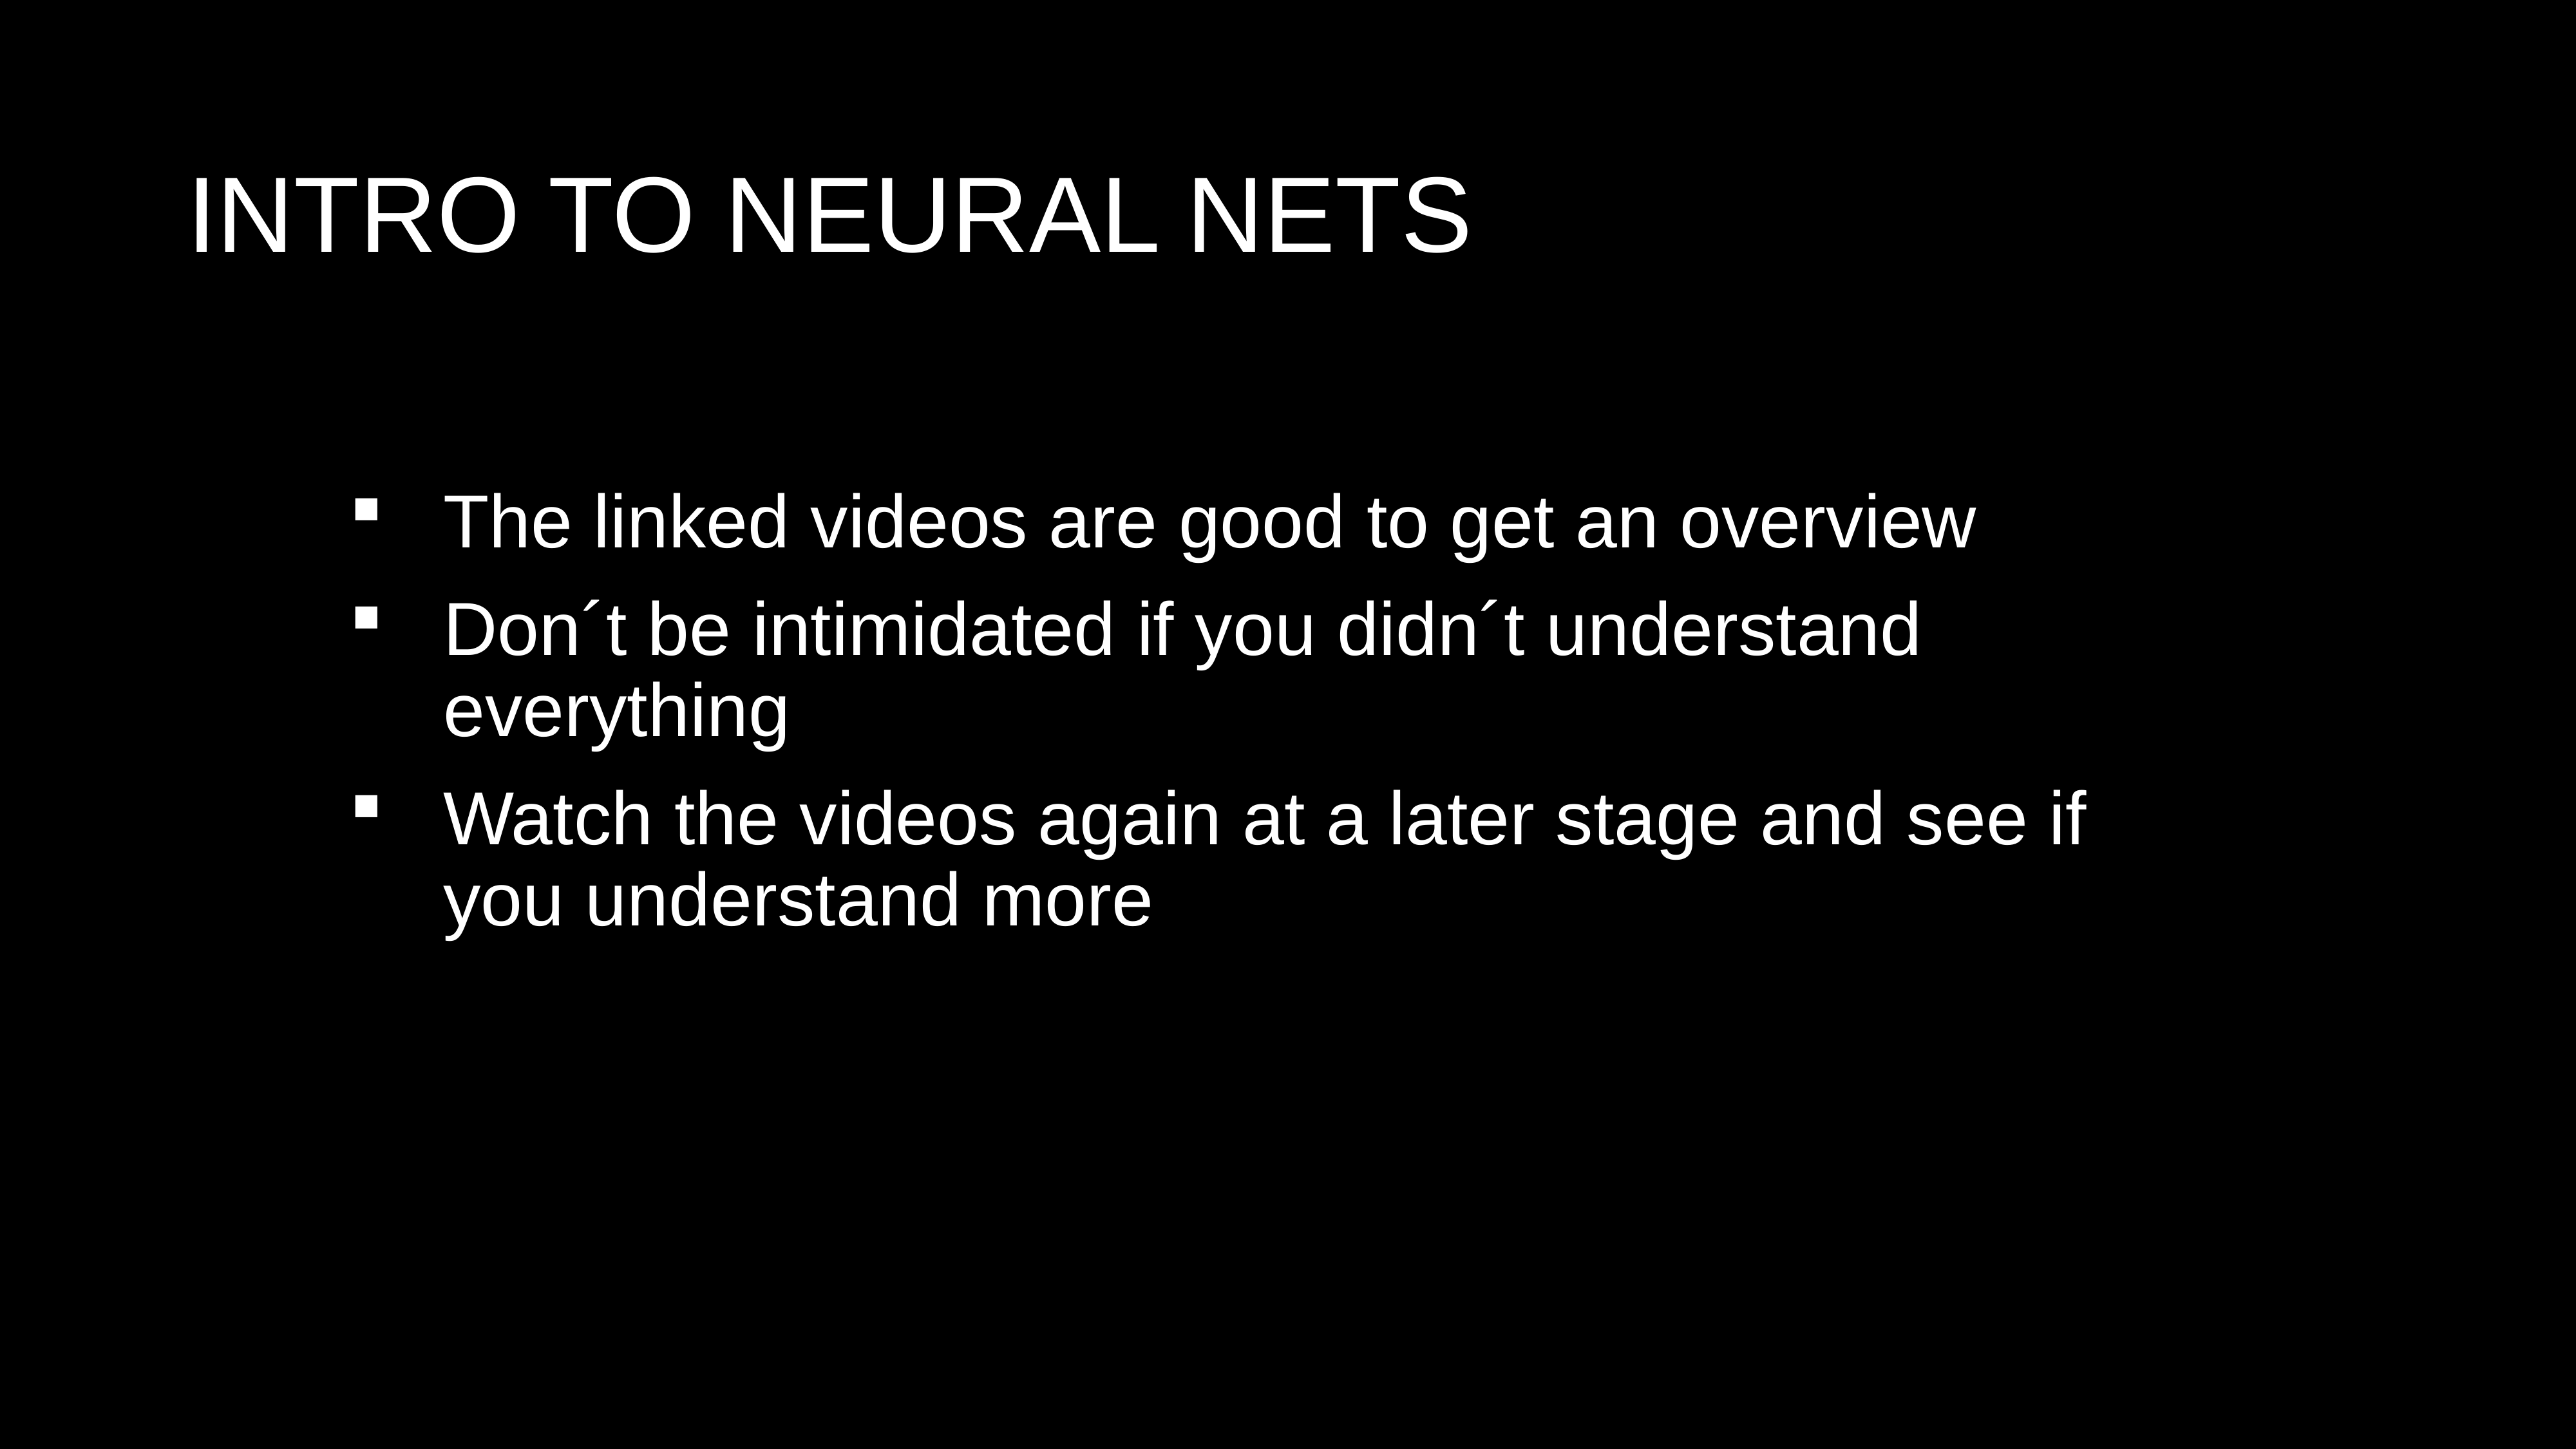

# Intro to Neural nets
The linked videos are good to get an overview
Don´t be intimidated if you didn´t understand everything
Watch the videos again at a later stage and see if you understand more